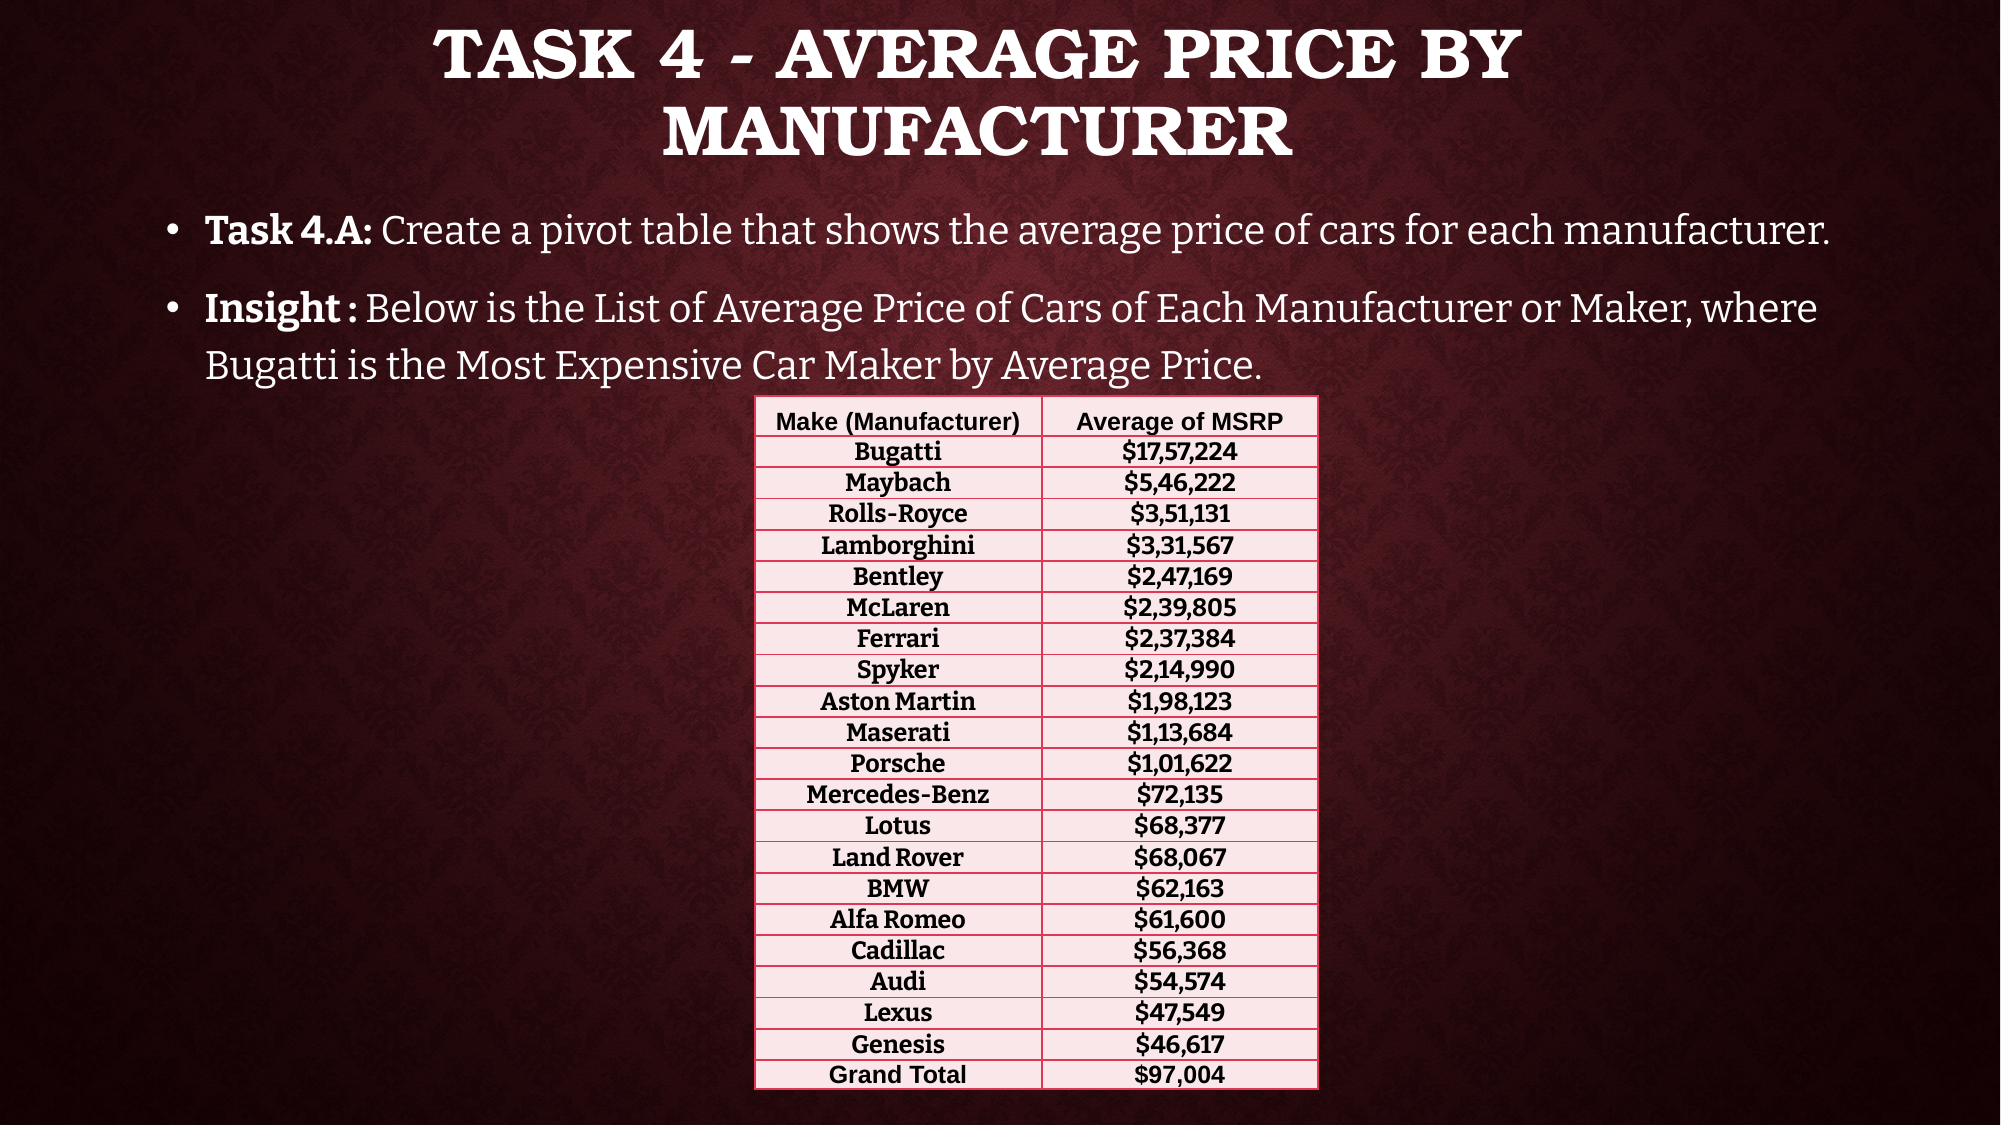

# TASK 4 - AVERAGE PRICE BY MANUFACTURER
Task 4.A: Create a pivot table that shows the average price of cars for each manufacturer.
Insight : Below is the List of Average Price of Cars of Each Manufacturer or Maker, where Bugatti is the Most Expensive Car Maker by Average Price.
| Make (Manufacturer) | Average of MSRP |
| --- | --- |
| Bugatti | $17,57,224 |
| Maybach | $5,46,222 |
| Rolls-Royce | $3,51,131 |
| Lamborghini | $3,31,567 |
| Bentley | $2,47,169 |
| McLaren | $2,39,805 |
| Ferrari | $2,37,384 |
| Spyker | $2,14,990 |
| Aston Martin | $1,98,123 |
| Maserati | $1,13,684 |
| Porsche | $1,01,622 |
| Mercedes-Benz | $72,135 |
| Lotus | $68,377 |
| Land Rover | $68,067 |
| BMW | $62,163 |
| Alfa Romeo | $61,600 |
| Cadillac | $56,368 |
| Audi | $54,574 |
| Lexus | $47,549 |
| Genesis | $46,617 |
| Grand Total | $97,004 |